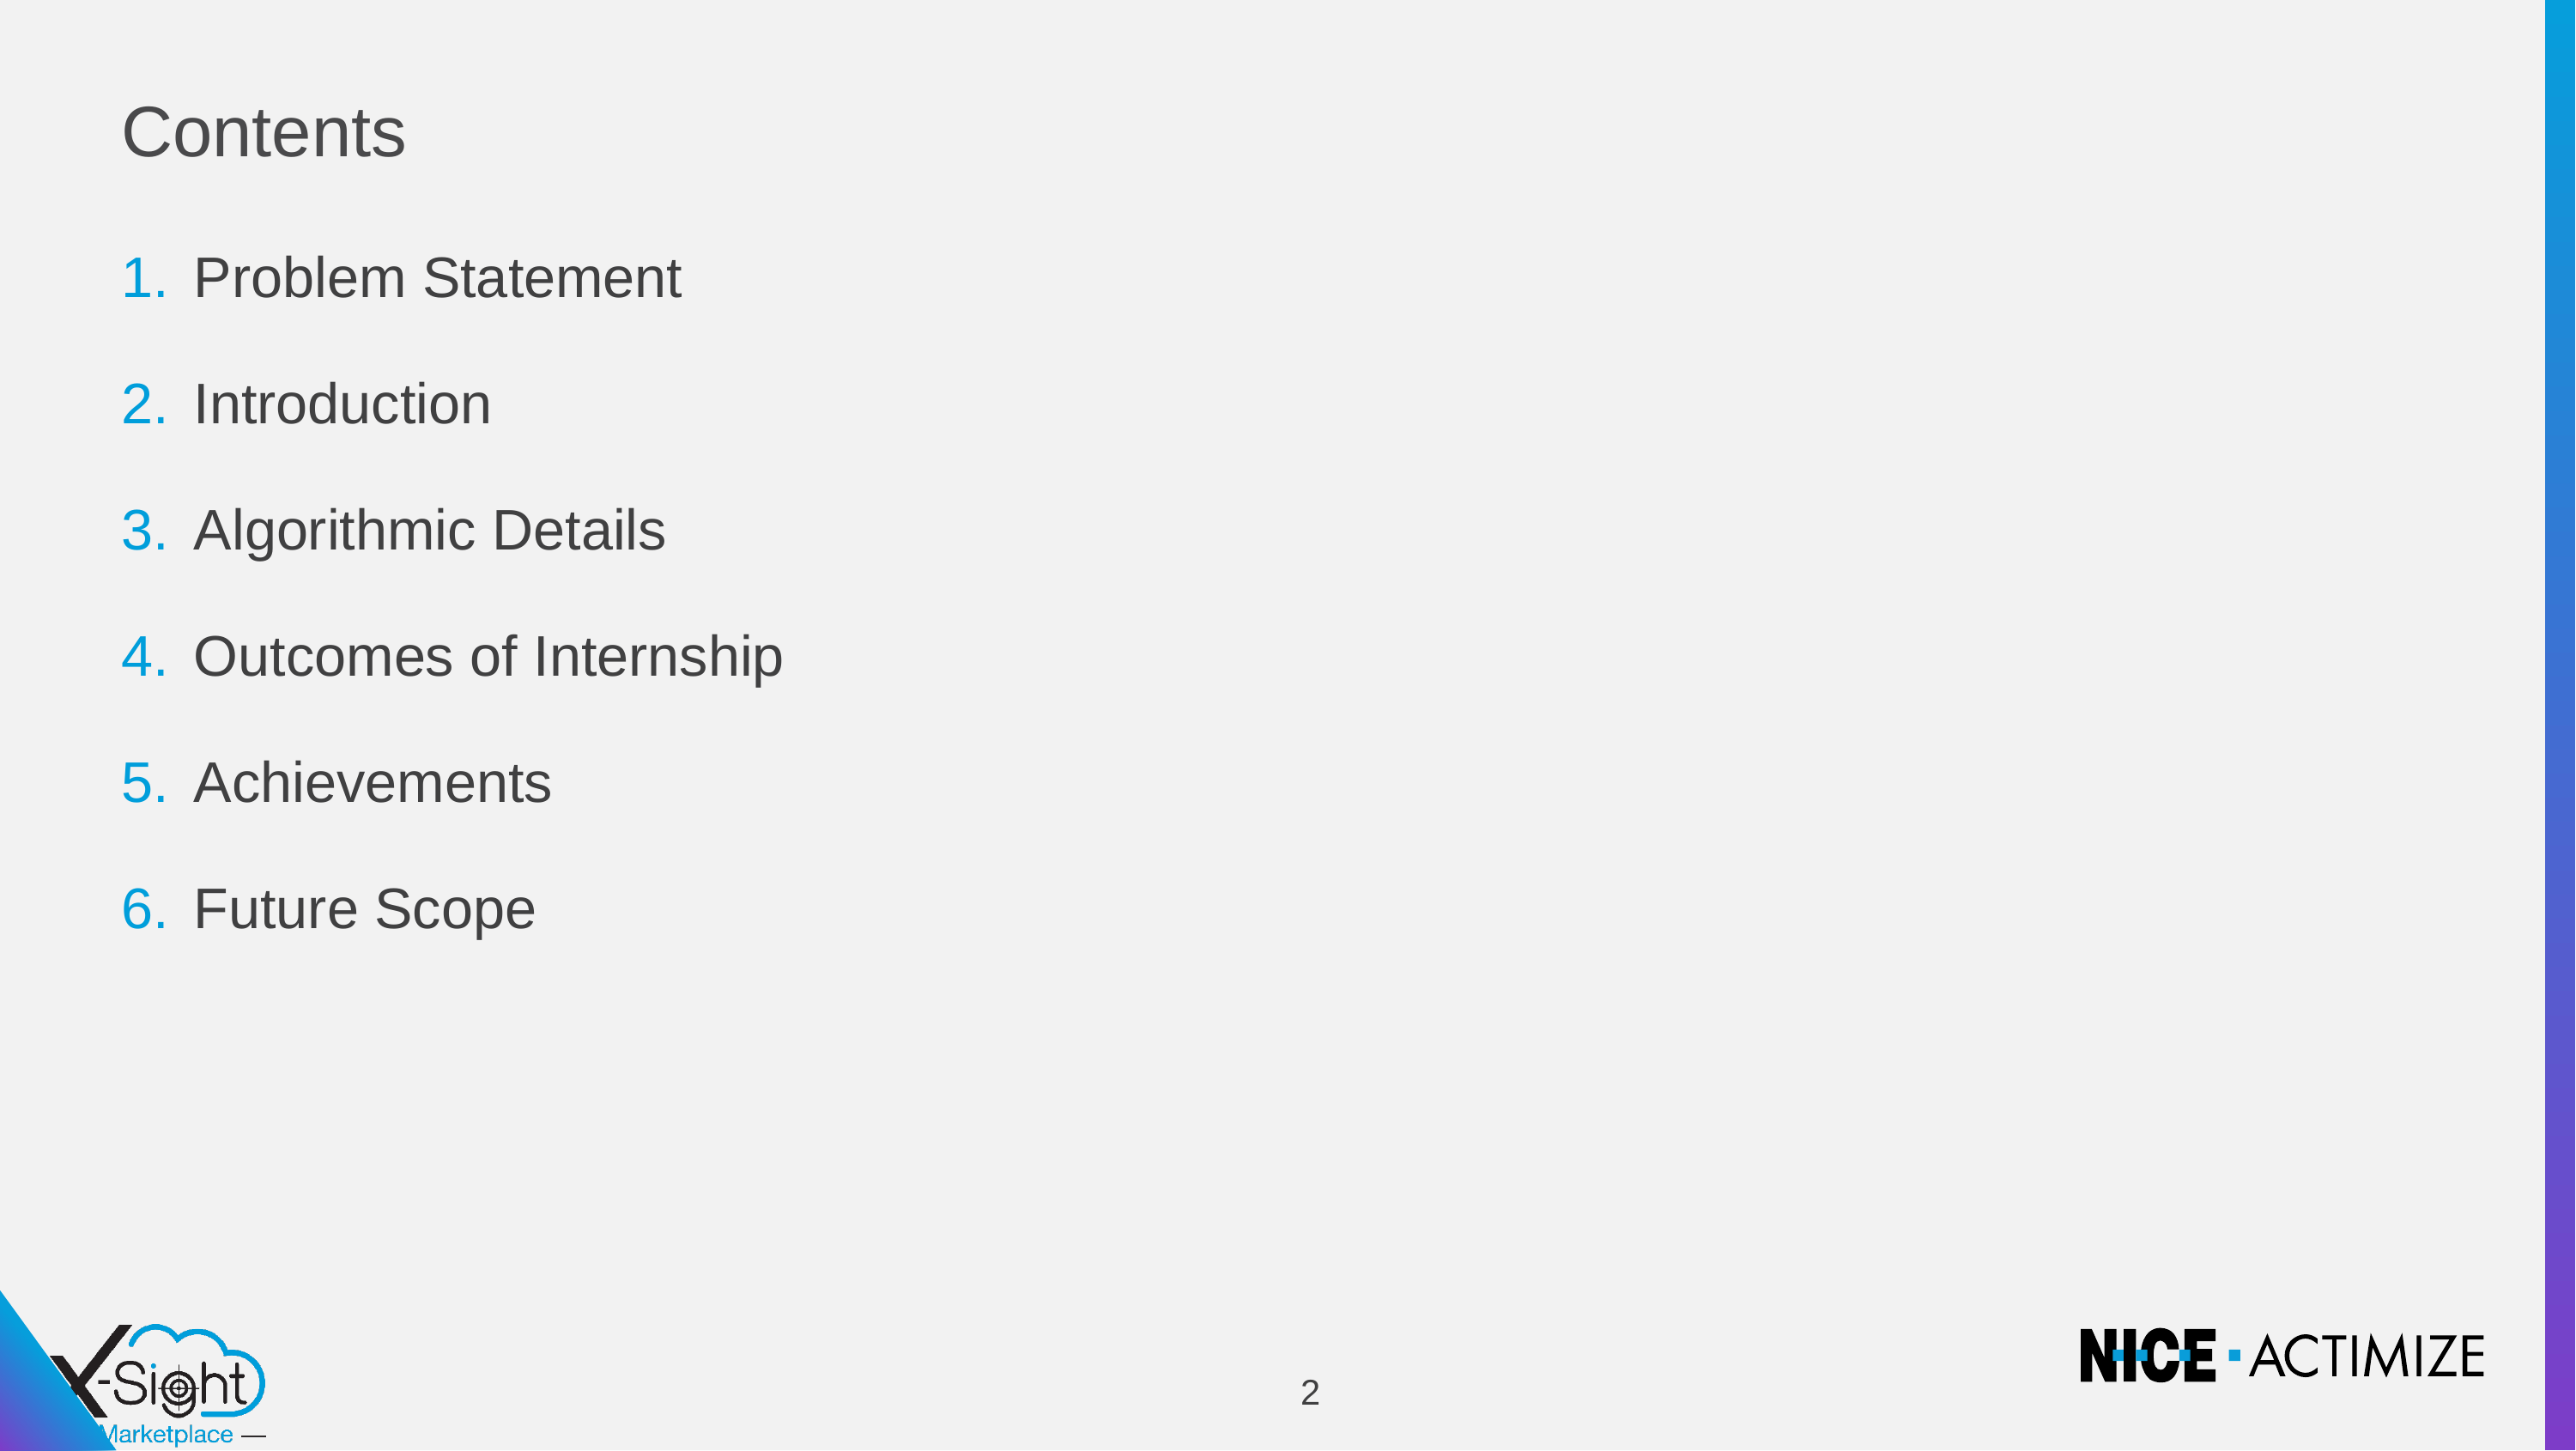

# Contents
Problem Statement
Introduction
Algorithmic Details
Outcomes of Internship
Achievements
Future Scope
2